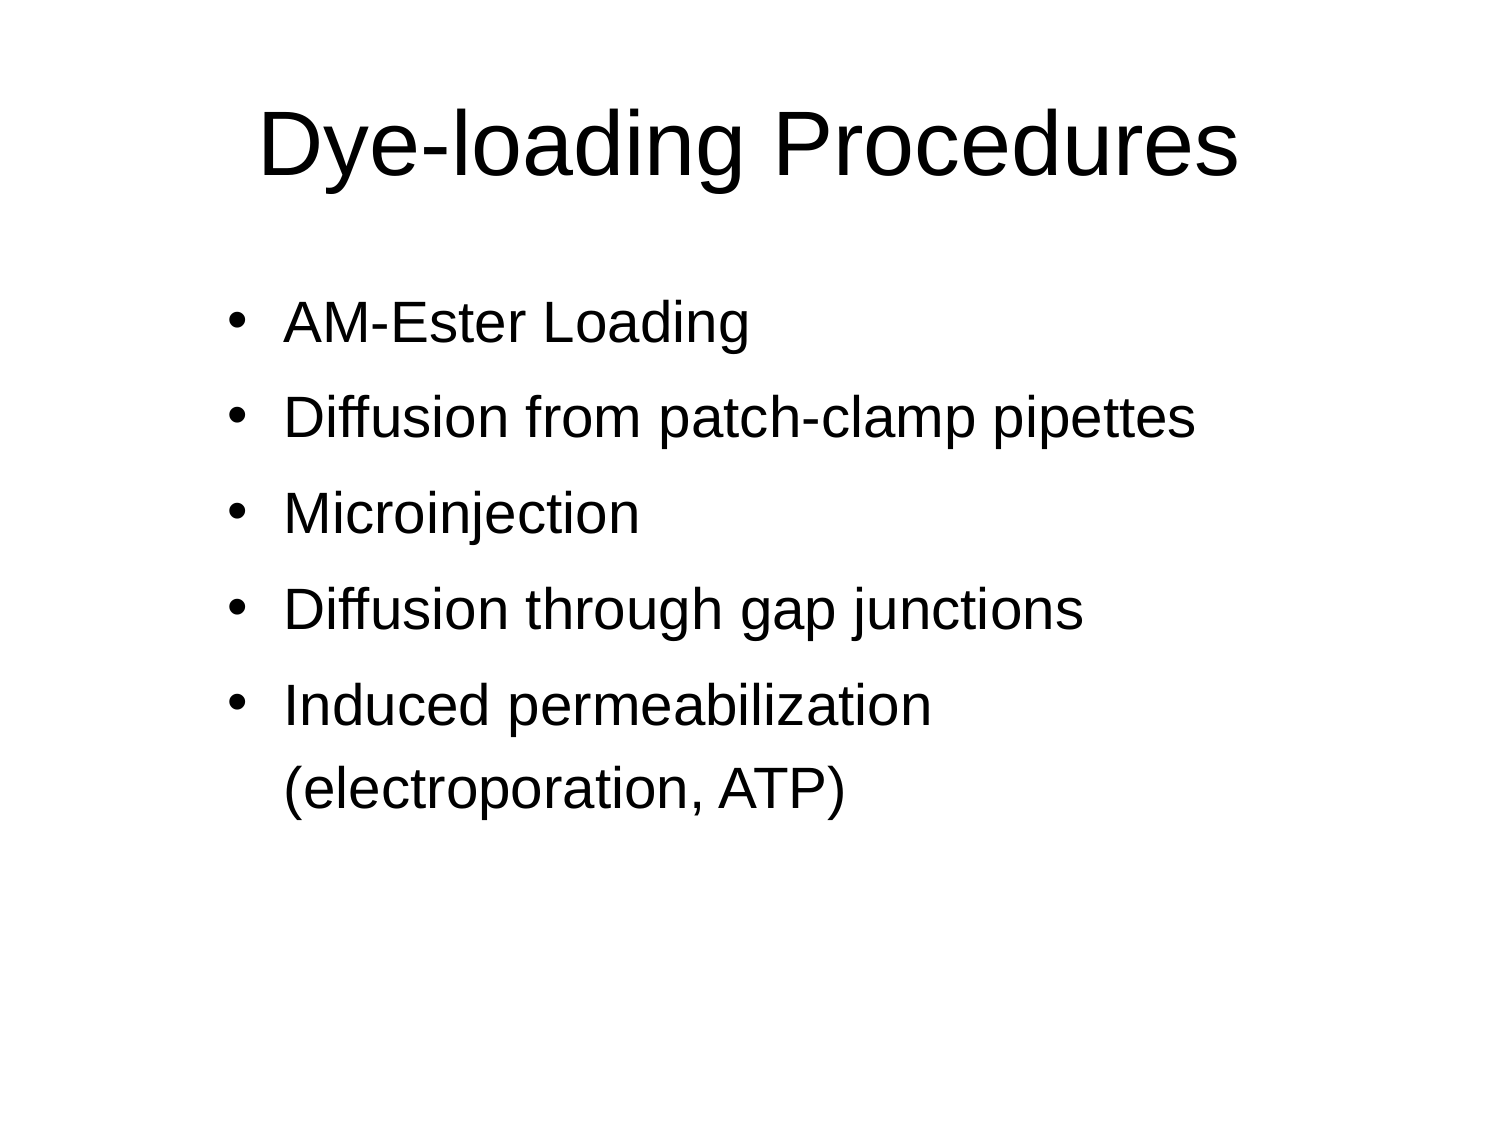

# Dye-loading Procedures
AM-Ester Loading
Diffusion from patch-clamp pipettes
Microinjection
Diffusion through gap junctions
Induced permeabilization (electroporation, ATP)